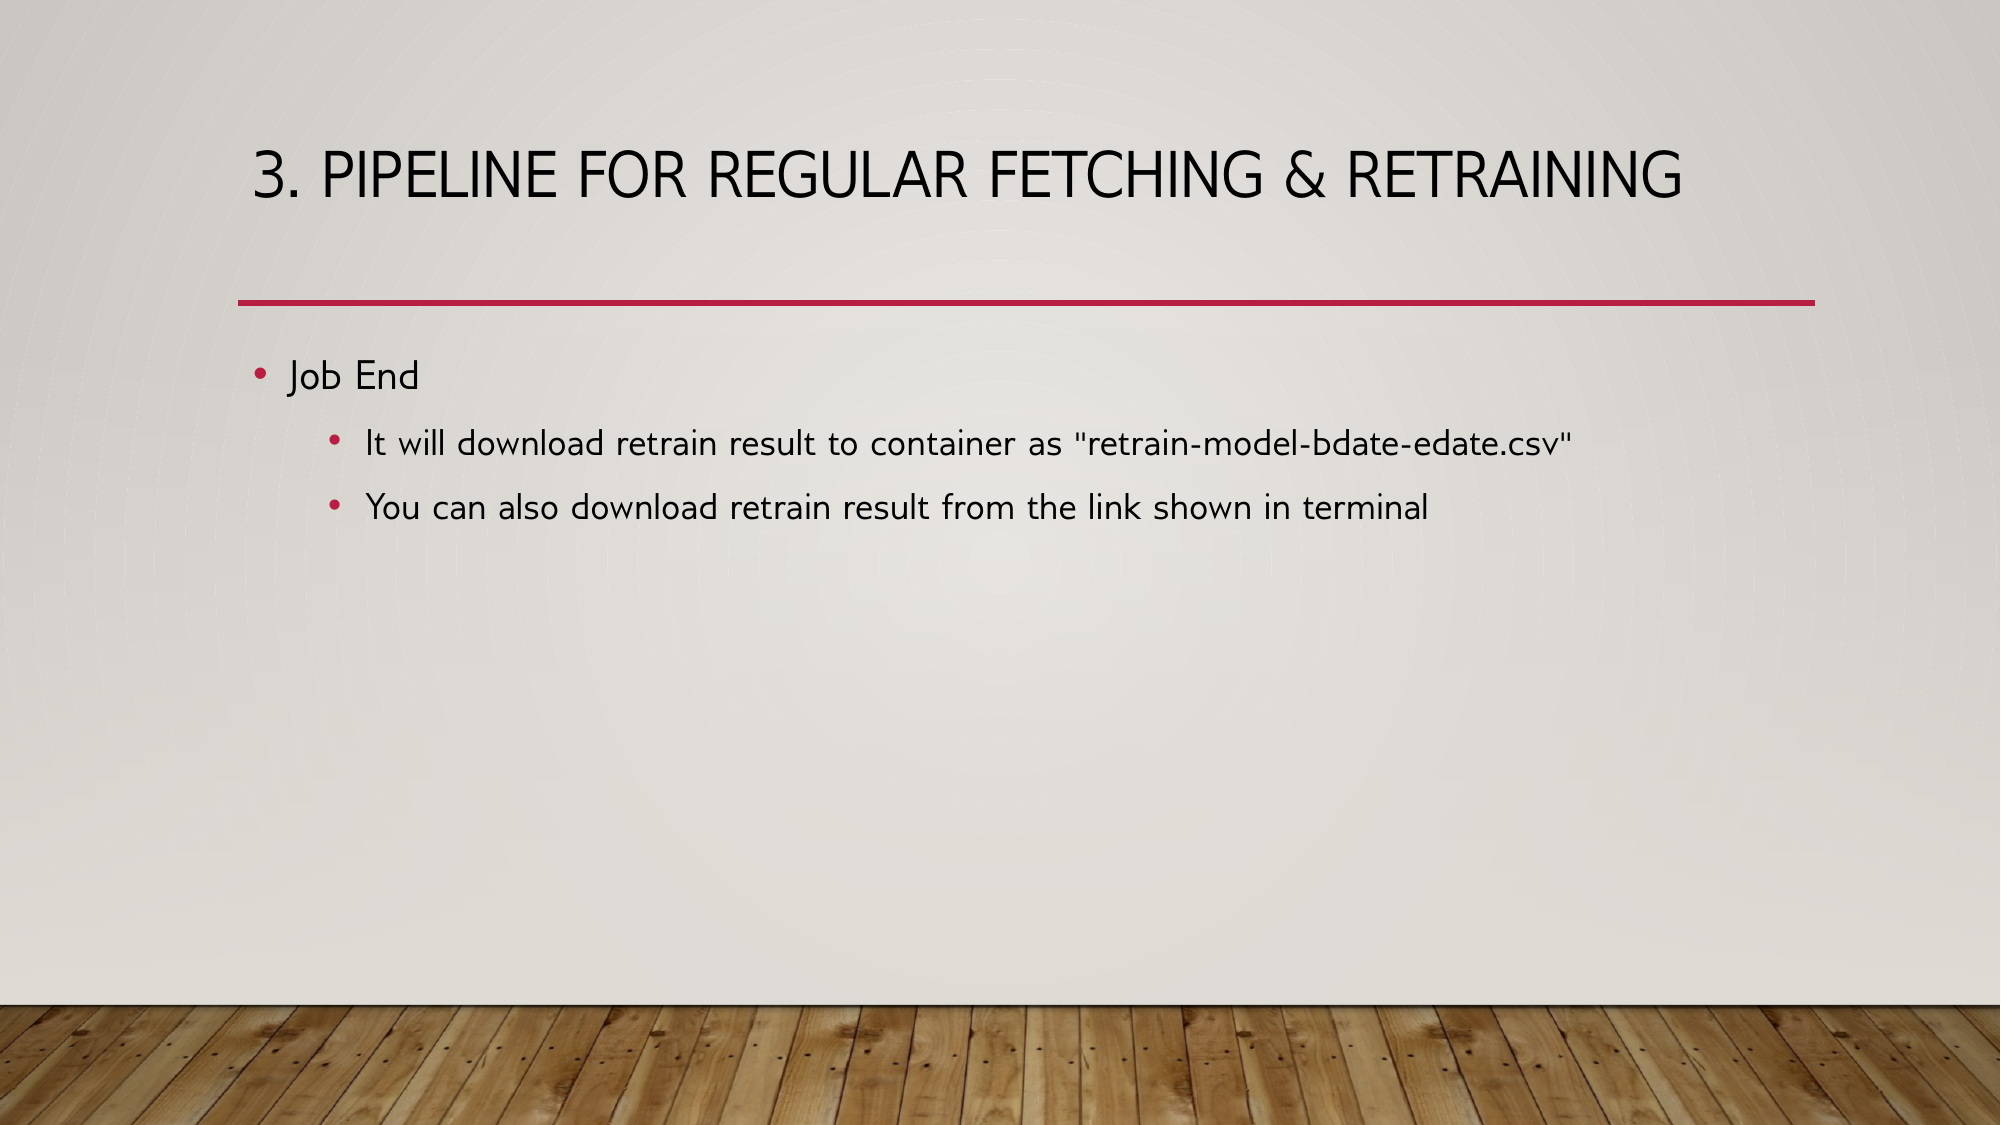

# 3. Pipeline for regular fetching & retraining
Job End
It will download retrain result to container as "retrain-model-bdate-edate.csv"
You can also download retrain result from the link shown in terminal